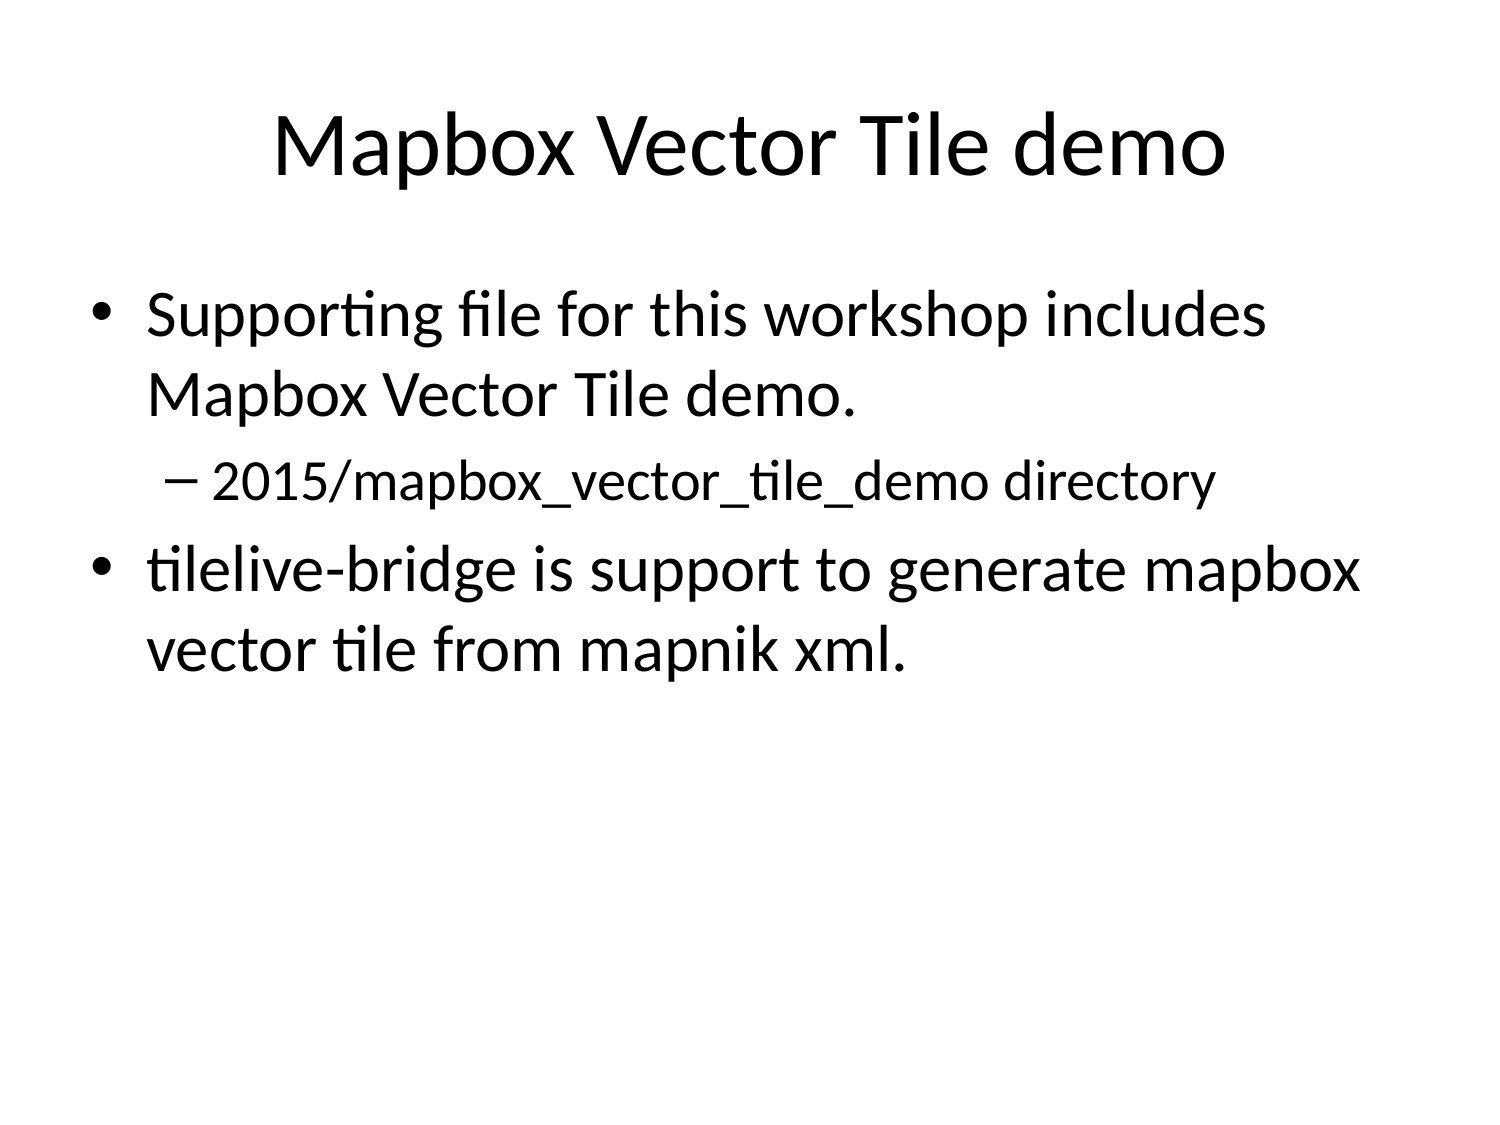

# Mapbox Vector Tile demo
Supporting file for this workshop includes Mapbox Vector Tile demo.
2015/mapbox_vector_tile_demo directory
tilelive-bridge is support to generate mapbox vector tile from mapnik xml.